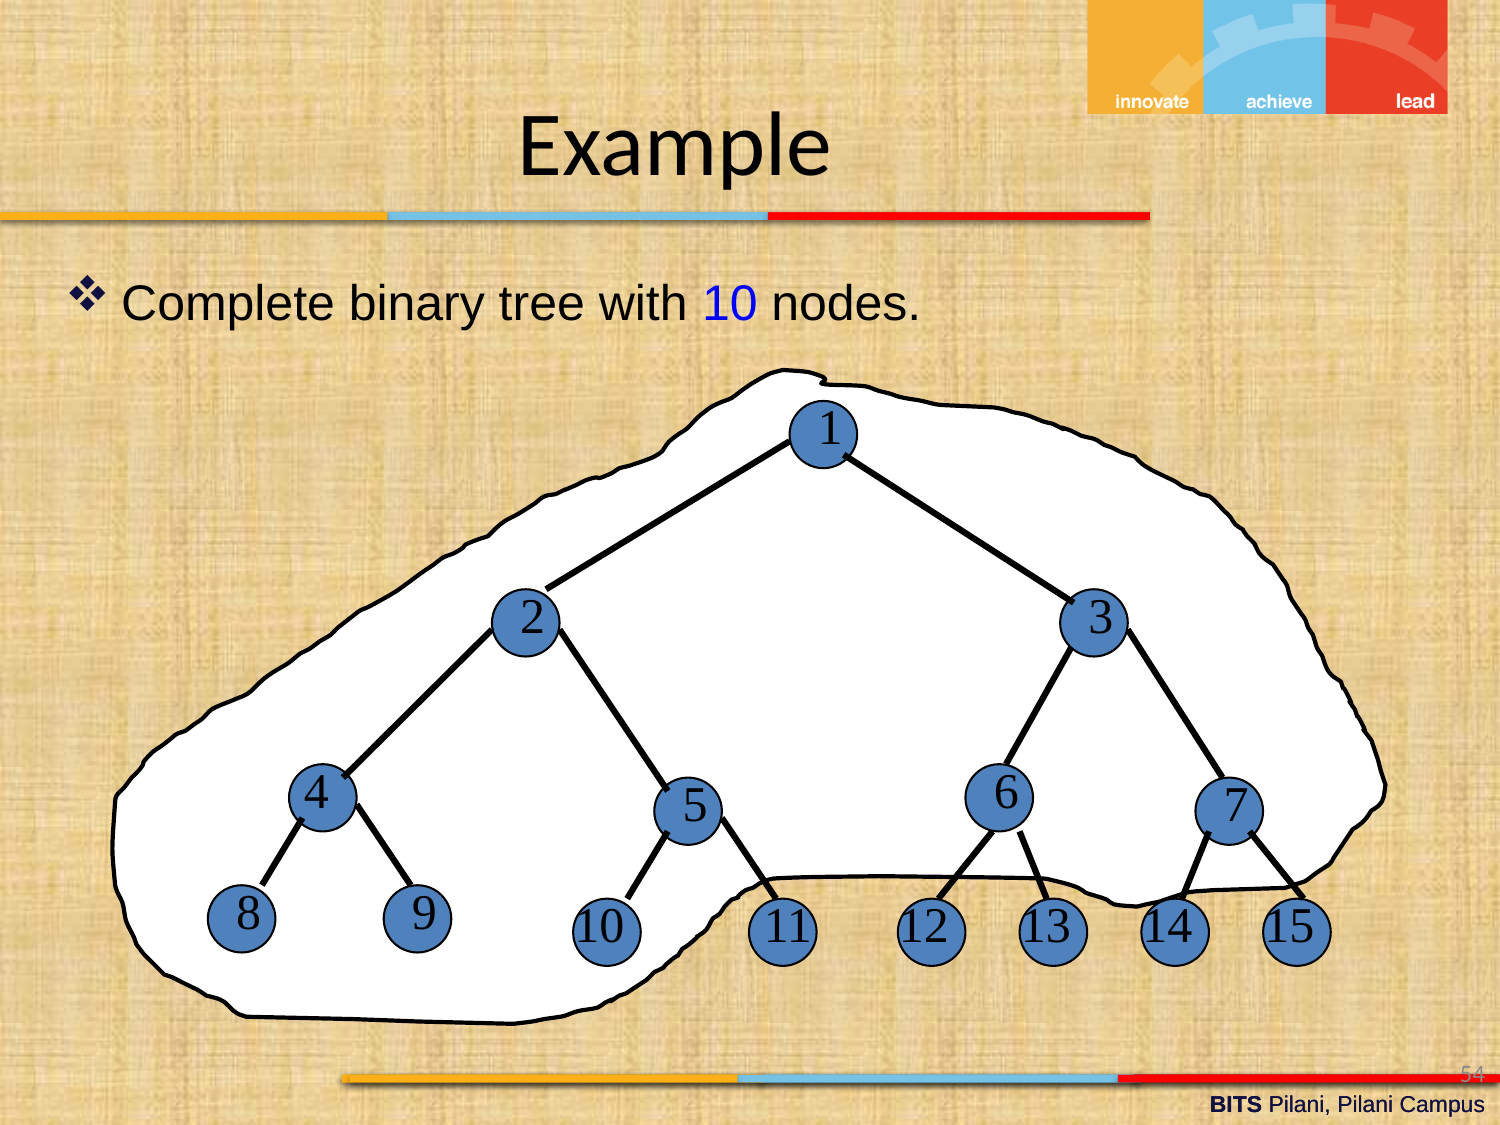

Example
Complete binary tree with 10 nodes.

1
2
3
4
6
5
7
8
9
10
11
12
13
14
15
54